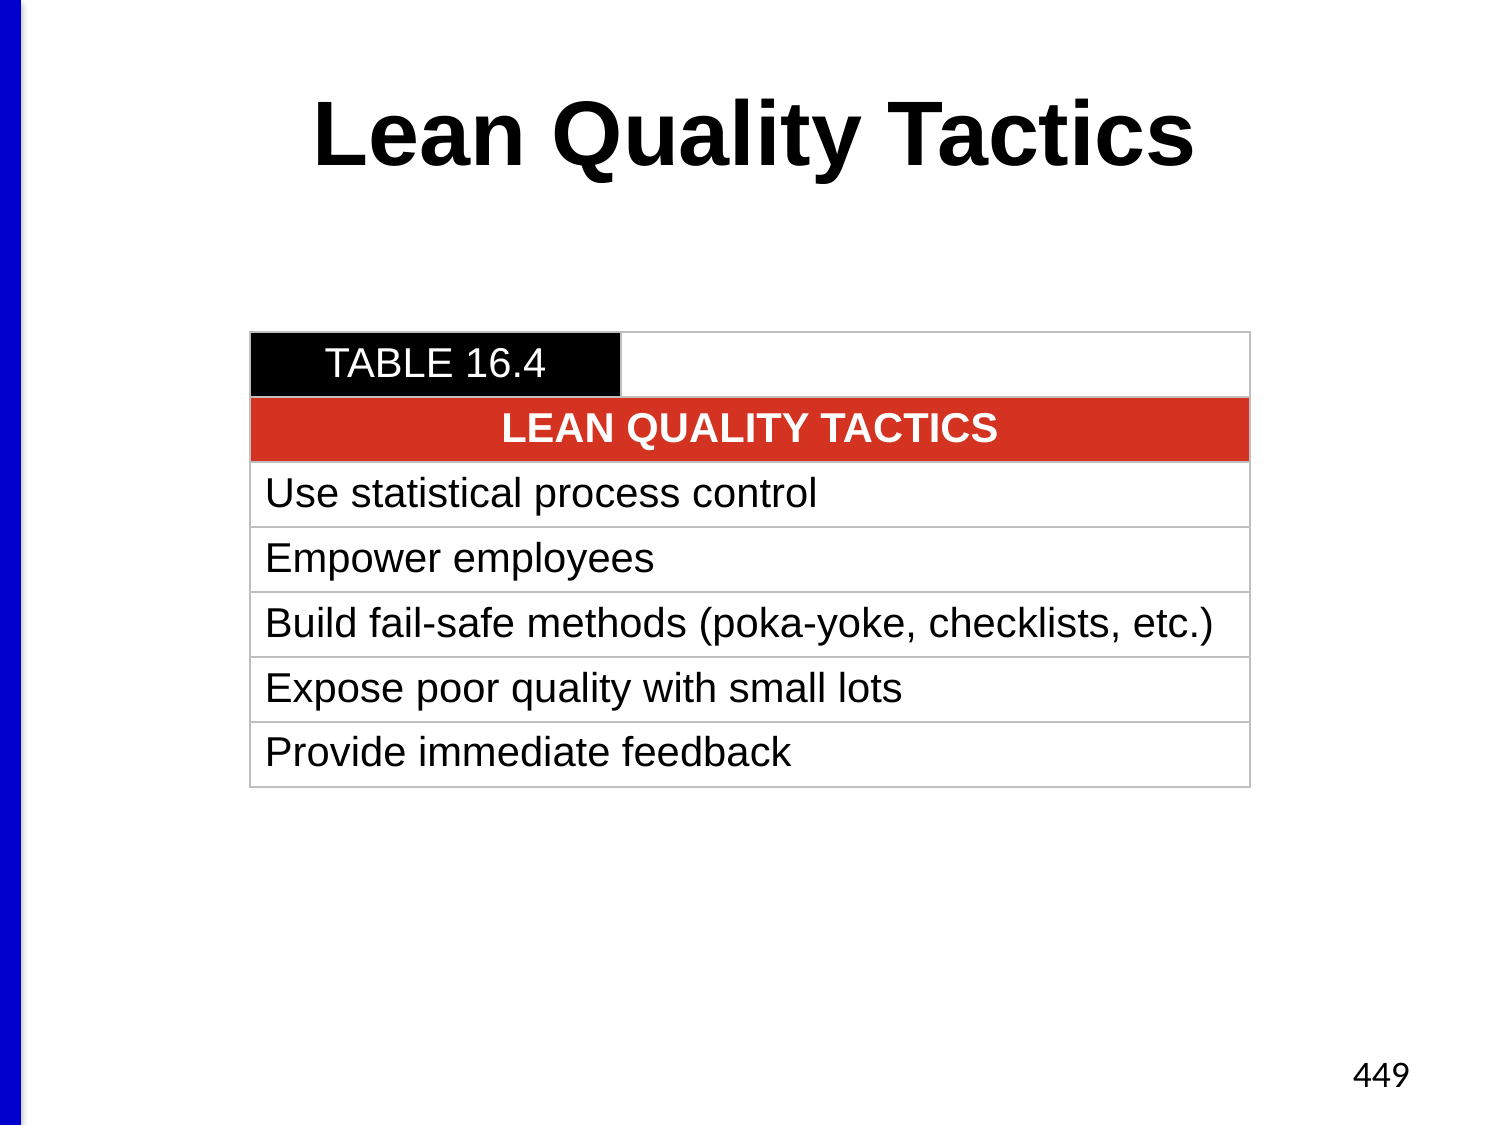

# Lean Quality Tactics
| TABLE 16.4 |  |
| --- | --- |
| LEAN QUALITY TACTICS |  |
| Use statistical process control |  |
| Empower employees |  |
| Build fail-safe methods (poka-yoke, checklists, etc.) |  |
| Expose poor quality with small lots |  |
| Provide immediate feedback |  |
449